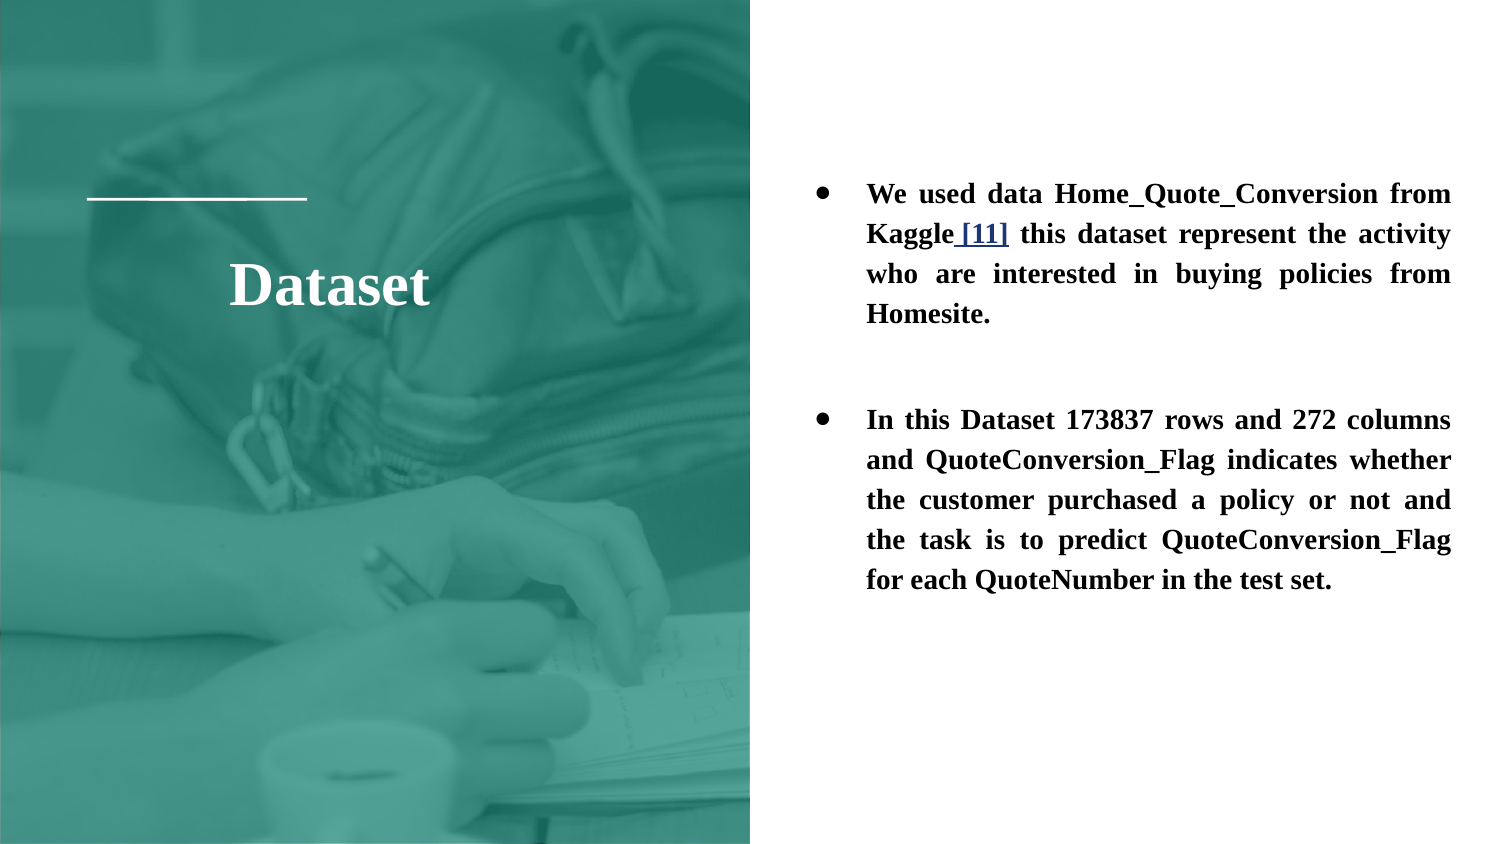

We used data Home_Quote_Conversion from Kaggle [11] this dataset represent the activity who are interested in buying policies from Homesite.

In this Dataset 173837 rows and 272 columns and QuoteConversion_Flag indicates whether the customer purchased a policy or not and the task is to predict QuoteConversion_Flag for each QuoteNumber in the test set.
# Dataset